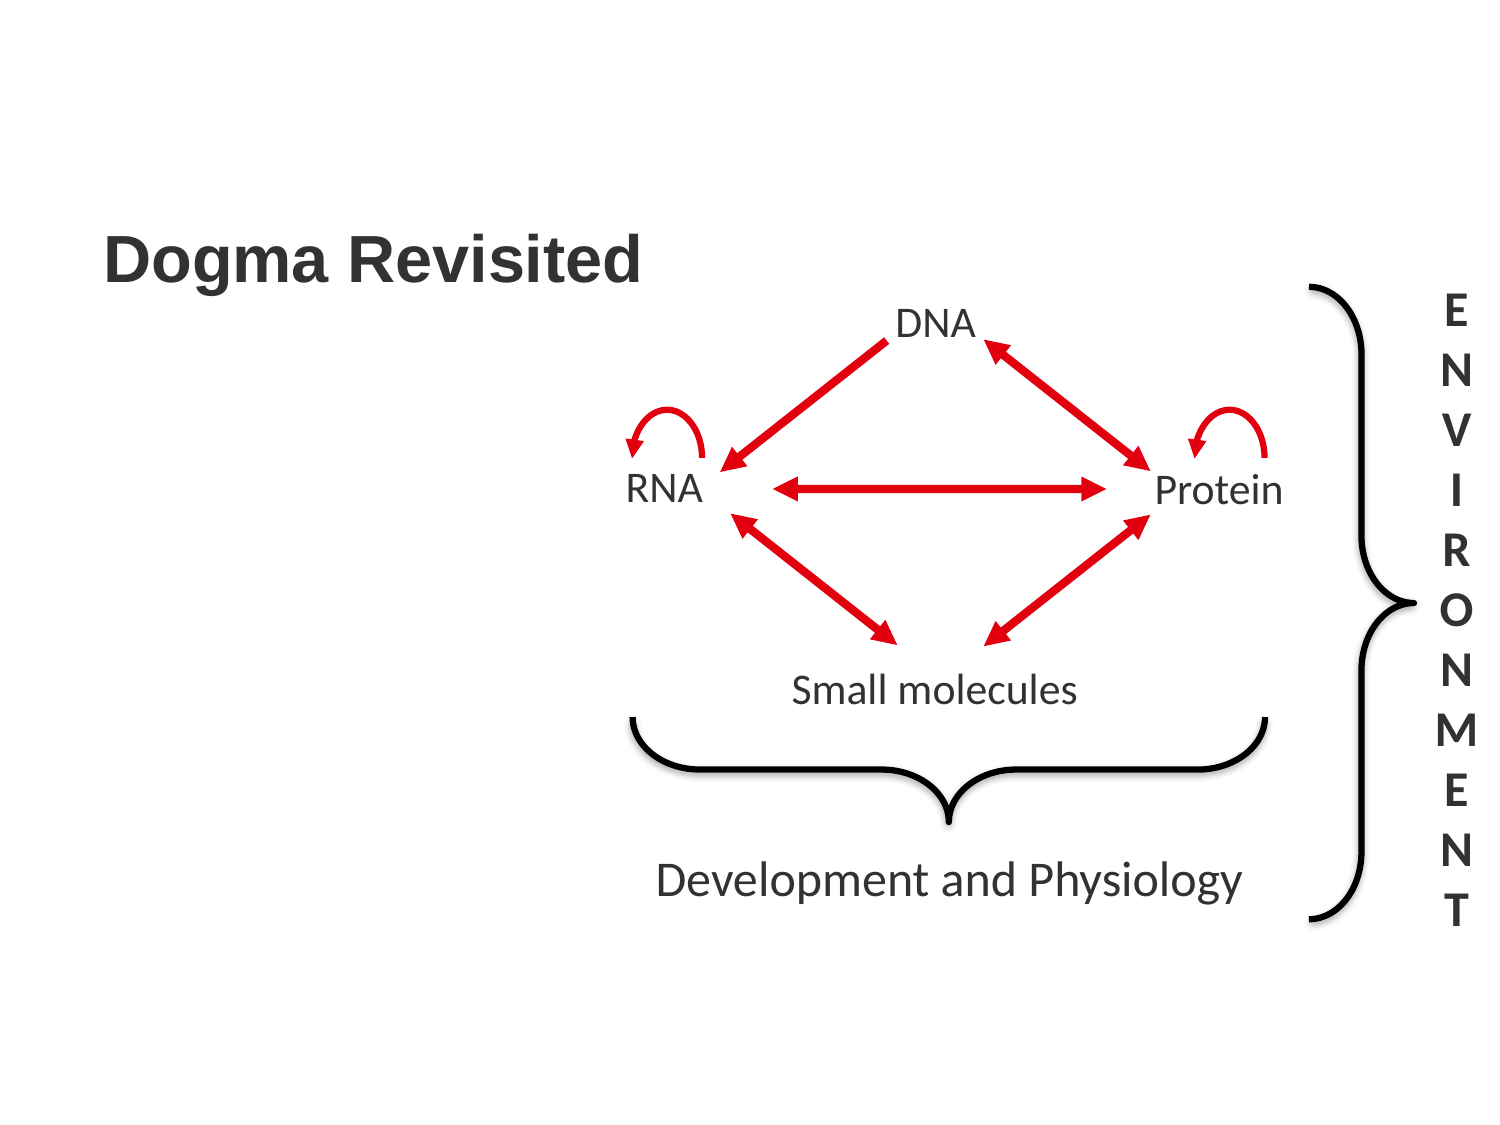

Dogma Revisited
E
N
V
I
R
O
N
M
E
N
T
DNA

RNA

Protein

Small molecules
Development and Physiology